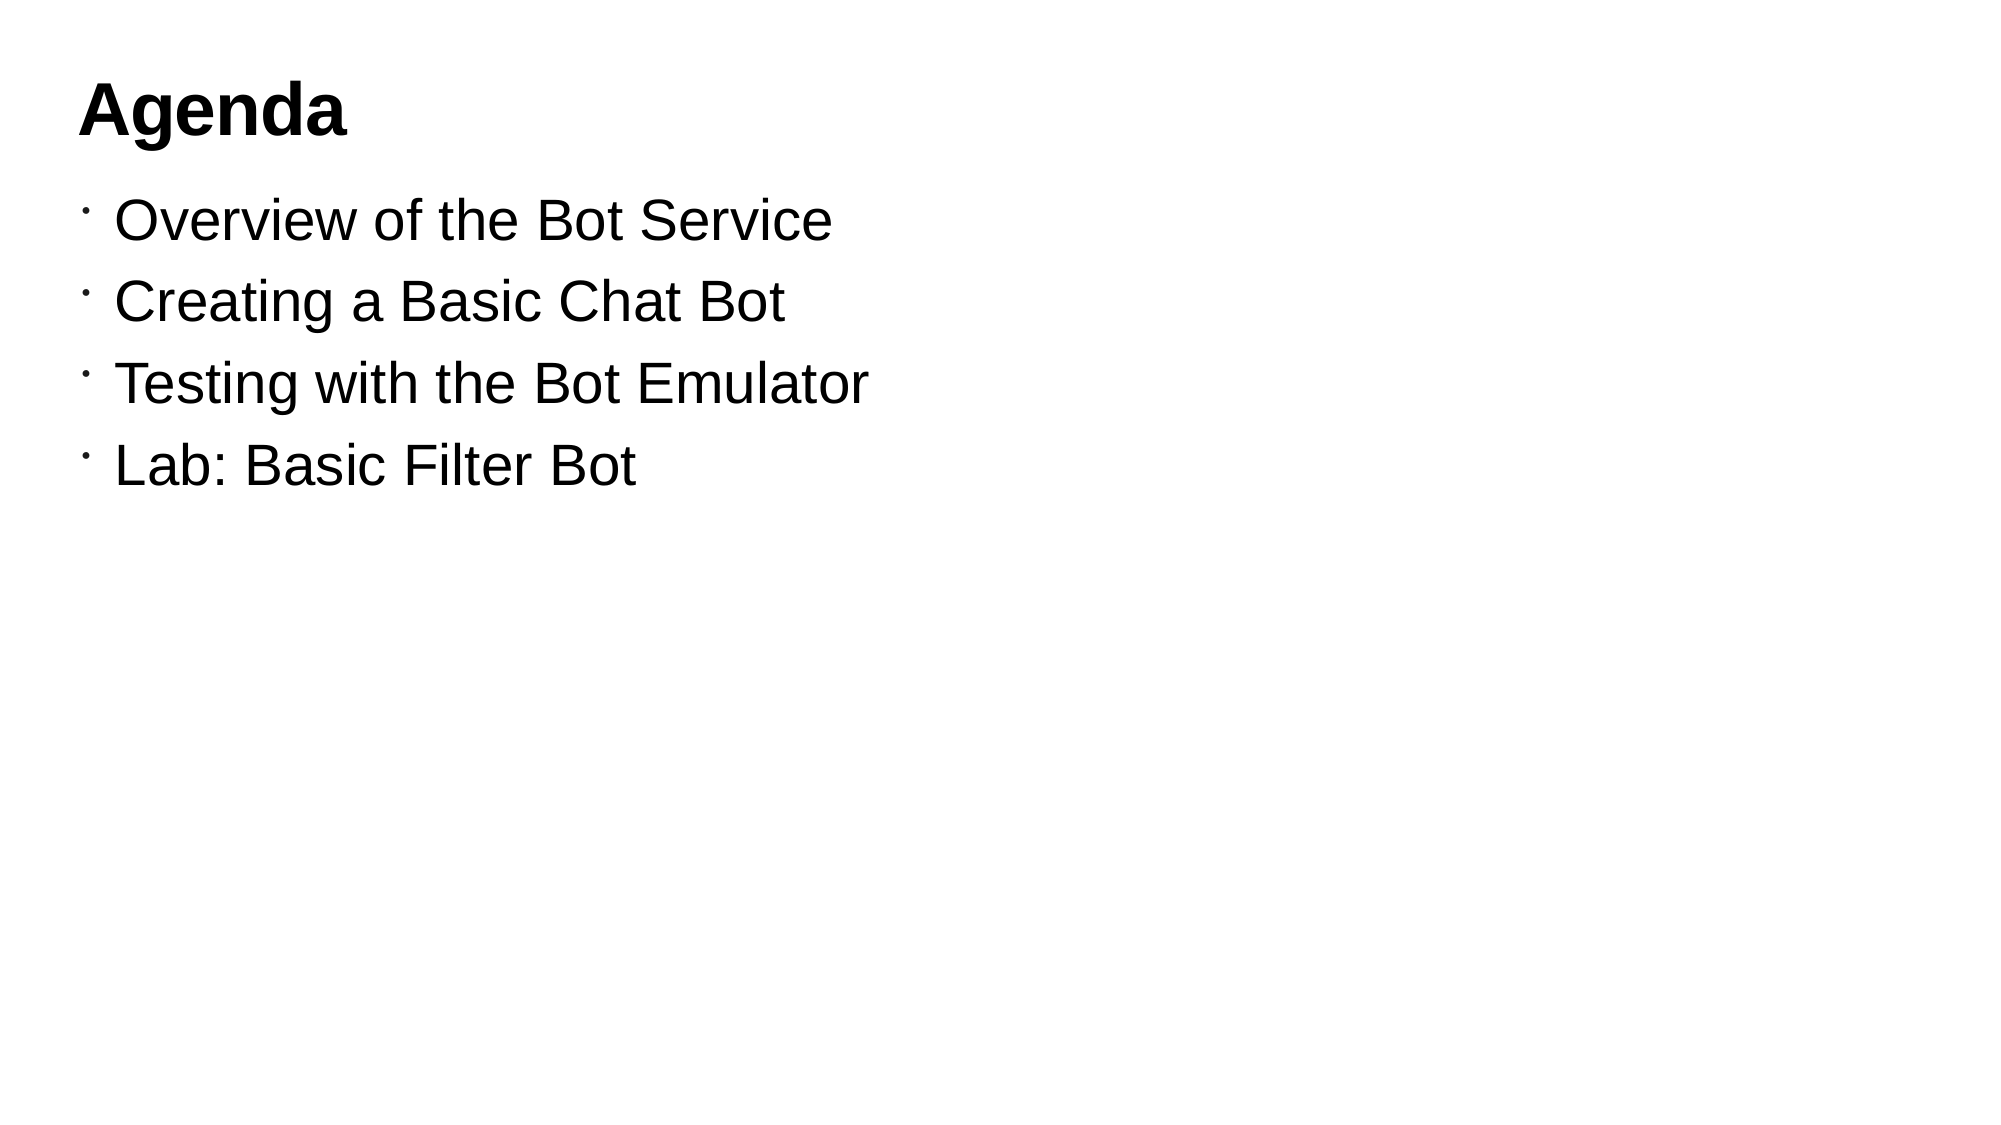

# Agenda
Overview of the Bot Service
Creating a Basic Chat Bot
Testing with the Bot Emulator
Lab: Basic Filter Bot